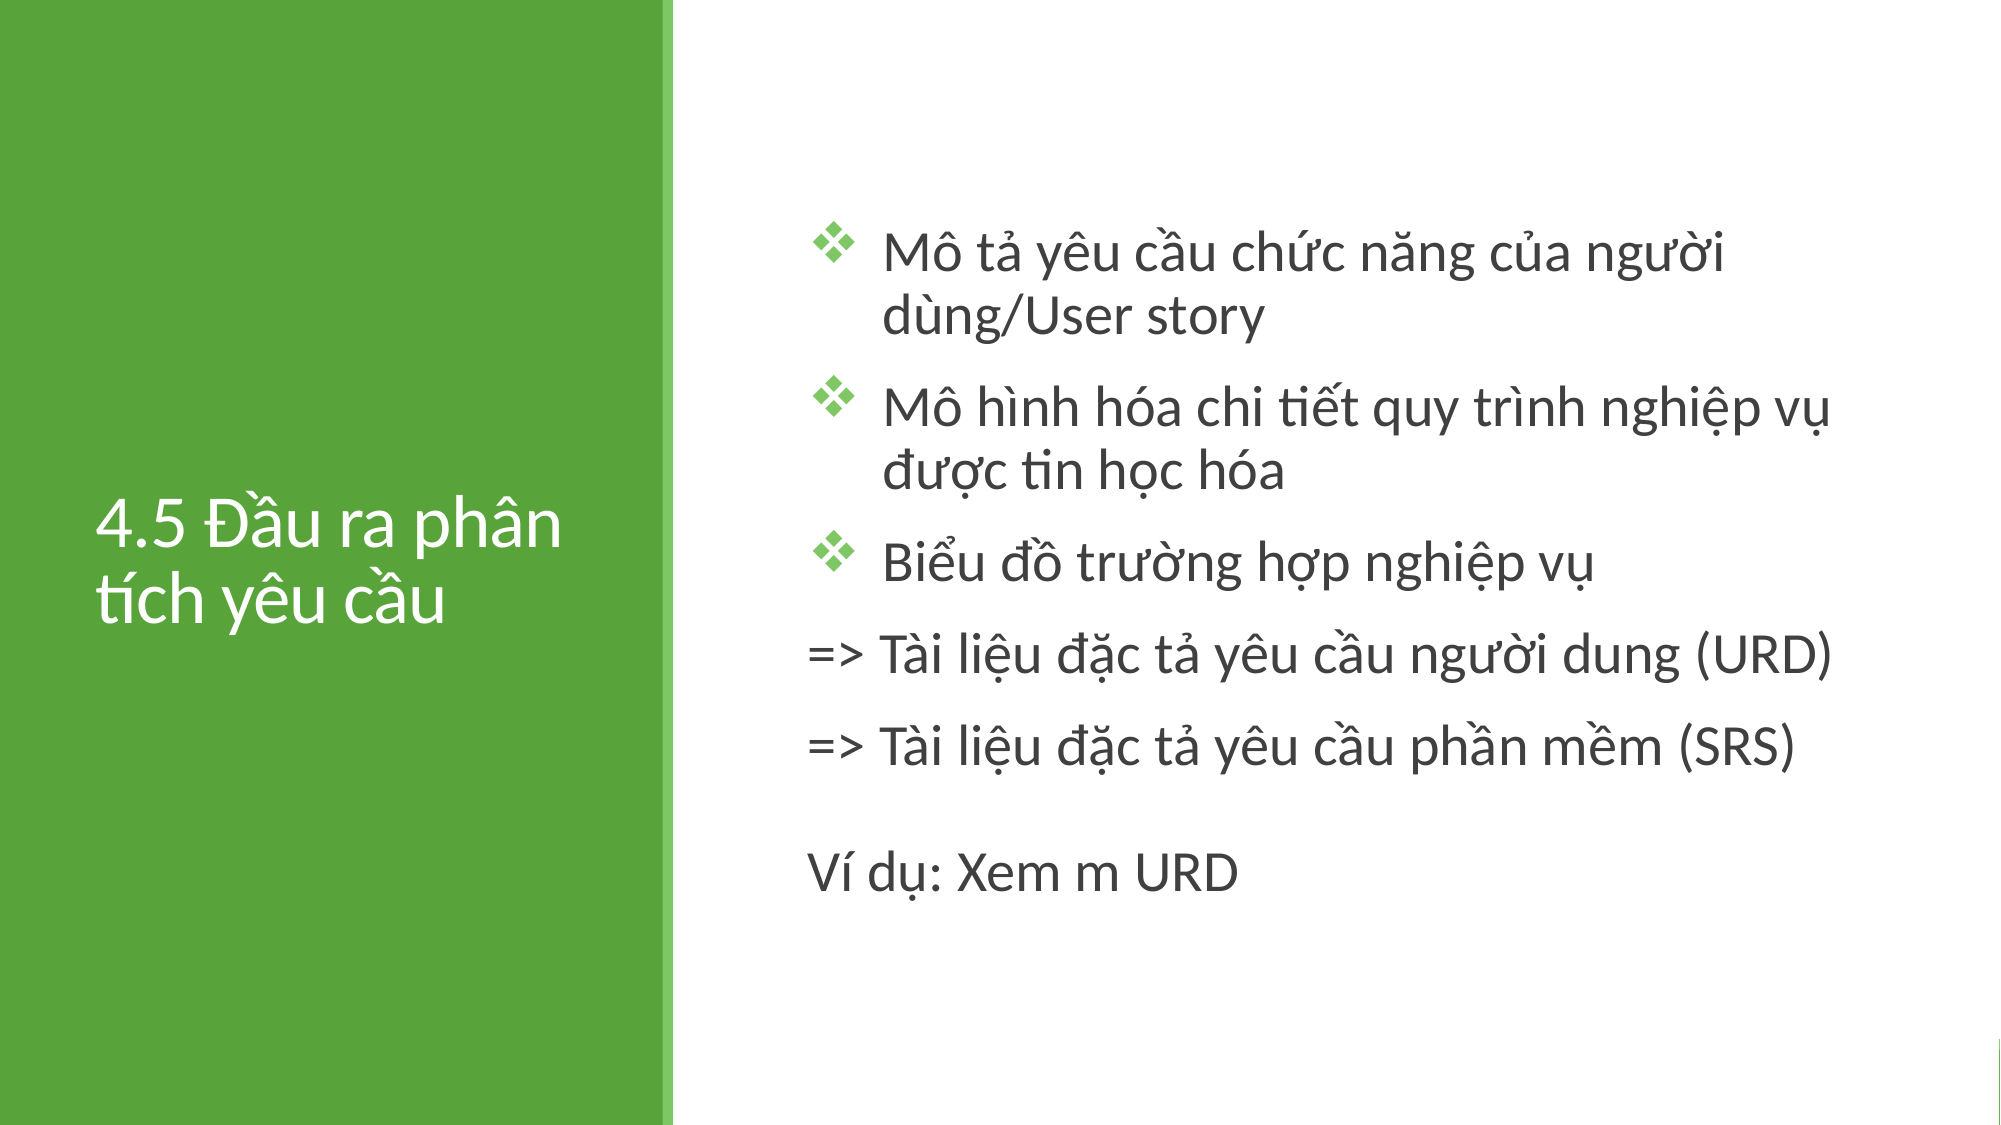

# 4.5 Đầu ra phân tích yêu cầu
Mô tả yêu cầu chức năng của người dùng/User story
Mô hình hóa chi tiết quy trình nghiệp vụ được tin học hóa
Biểu đồ trường hợp nghiệp vụ
=> Tài liệu đặc tả yêu cầu người dung (URD)
=> Tài liệu đặc tả yêu cầu phần mềm (SRS)
Ví dụ: Xem m URD
Bản quyền thuộc Học viện iBPO. Cấm sao chép dưới mọi hình thức